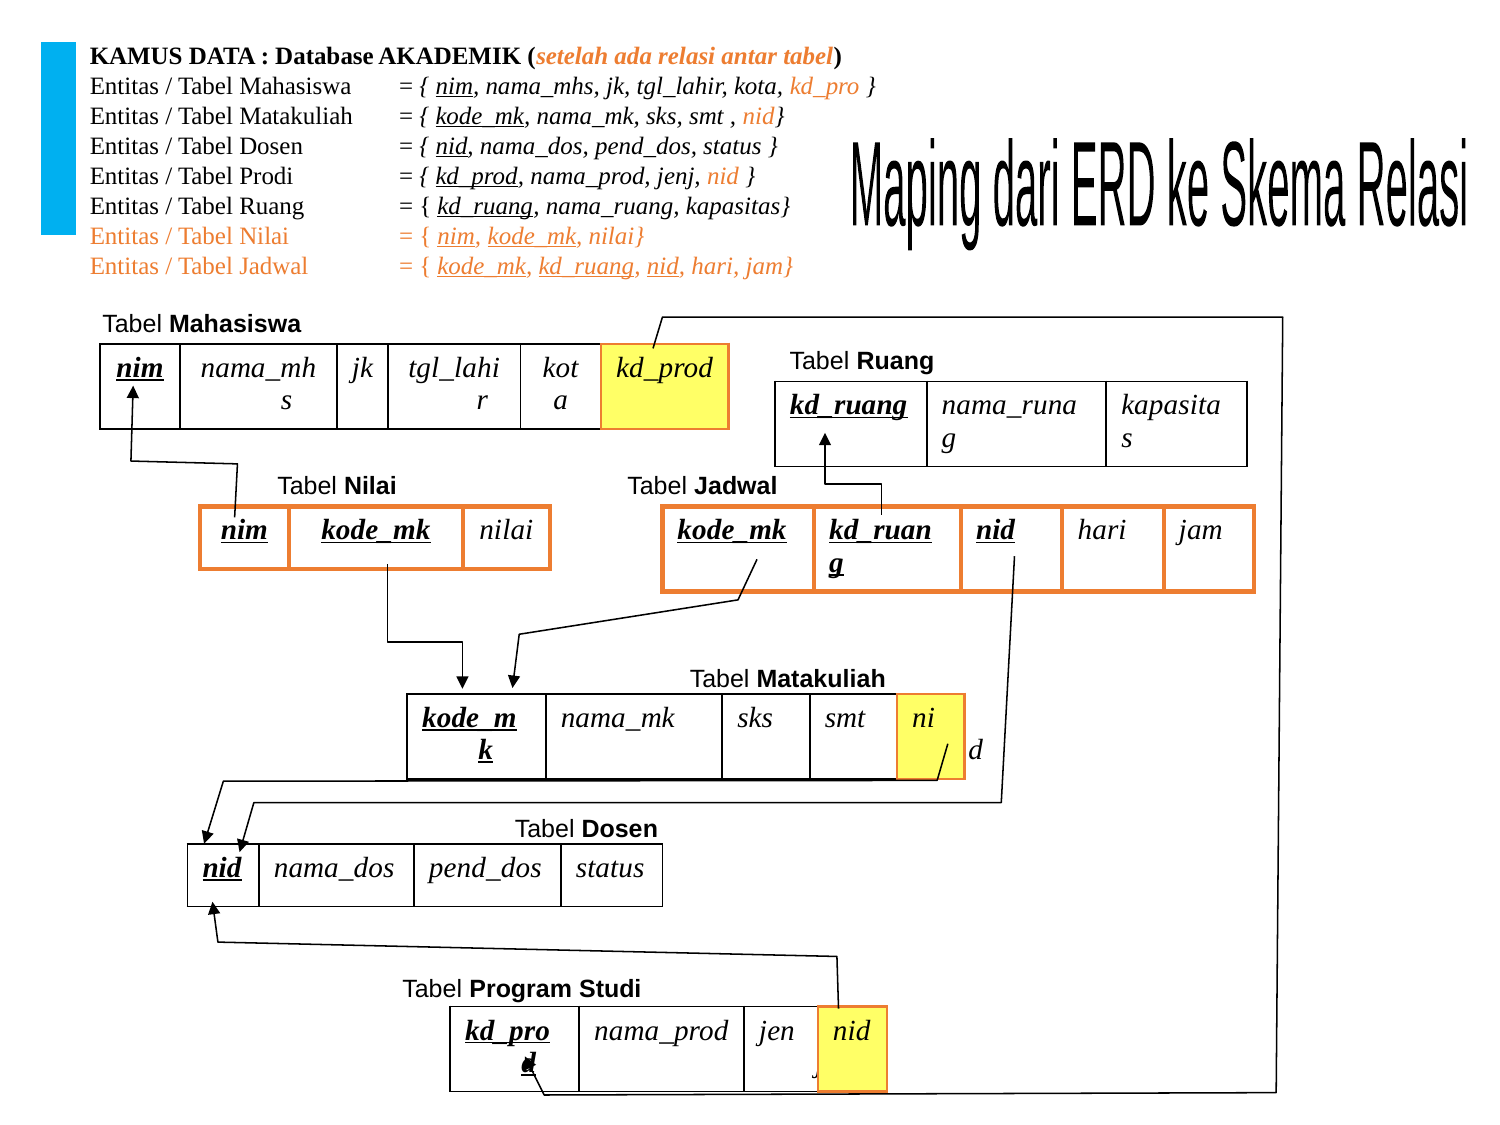

KAMUS DATA : Database AKADEMIK (setelah ada relasi antar tabel)
Entitas / Tabel Mahasiswa 	= { nim, nama_mhs, jk, tgl_lahir, kota, kd_pro }
Entitas / Tabel Matakuliah 	= { kode_mk, nama_mk, sks, smt , nid}
Entitas / Tabel Dosen 	= { nid, nama_dos, pend_dos, status }
Entitas / Tabel Prodi	= { kd_prod, nama_prod, jenj, nid }
Entitas / Tabel Ruang	= { kd_ruang, nama_ruang, kapasitas}
Entitas / Tabel Nilai	= { nim, kode_mk, nilai}
Entitas / Tabel Jadwal	= { kode_mk, kd_ruang, nid, hari, jam}
Maping dari ERD ke Skema Relasi
Tabel Mahasiswa

Tabel Ruang
| nim | nama\_mhs | jk | tgl\_lahir | kota | kd\_prod |
| --- | --- | --- | --- | --- | --- |
| kd\_ruang | nama\_runag | kapasitas |
| --- | --- | --- |

Tabel Nilai
Tabel Jadwal
| nim | kode\_mk | nilai |
| --- | --- | --- |
| kode\_mk | kd\_ruang | nid | hari | jam |
| --- | --- | --- | --- | --- |

Tabel Matakuliah
| kode\_mk | nama\_mk | sks | smt | nid |
| --- | --- | --- | --- | --- |

Tabel Dosen
| nid | nama\_dos | pend\_dos | status |
| --- | --- | --- | --- |

Tabel Program Studi
| kd\_prod | nama\_prod | jenj | nid |
| --- | --- | --- | --- |